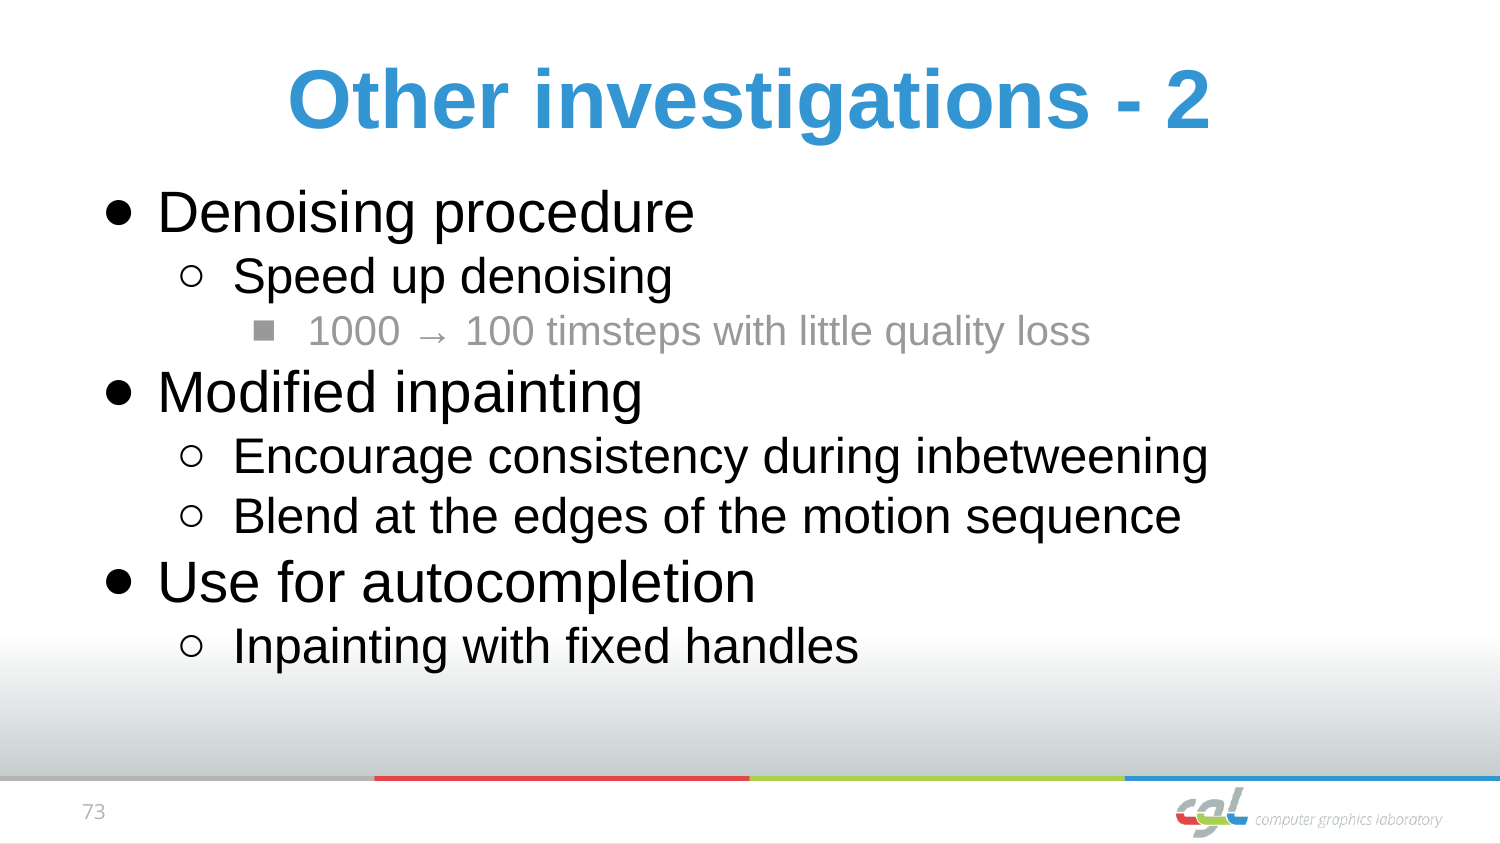

# Other investigations - 2
Denoising procedure
Speed up denoising
1000 → 100 timsteps with little quality loss
Modified inpainting
Encourage consistency during inbetweening
Blend at the edges of the motion sequence
Use for autocompletion
Inpainting with fixed handles
73